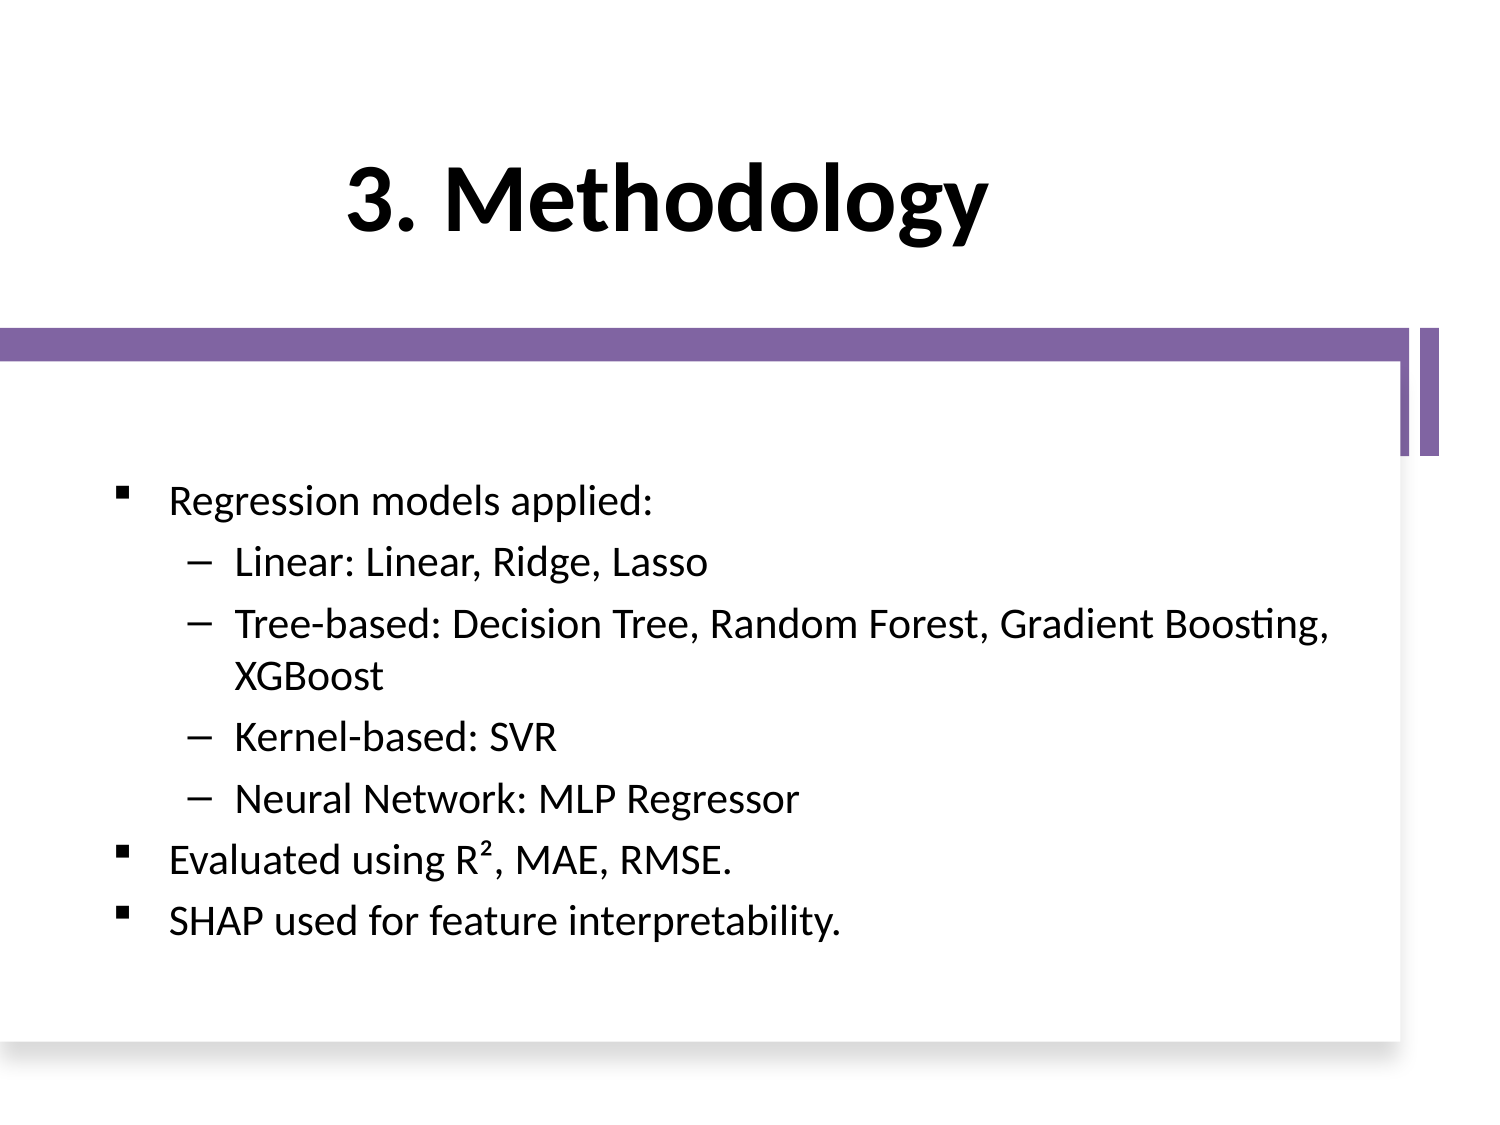

# 3. Methodology

Regression models applied:
Linear: Linear, Ridge, Lasso
Tree-based: Decision Tree, Random Forest, Gradient Boosting, XGBoost
Kernel-based: SVR
Neural Network: MLP Regressor
Evaluated using R², MAE, RMSE.
SHAP used for feature interpretability.